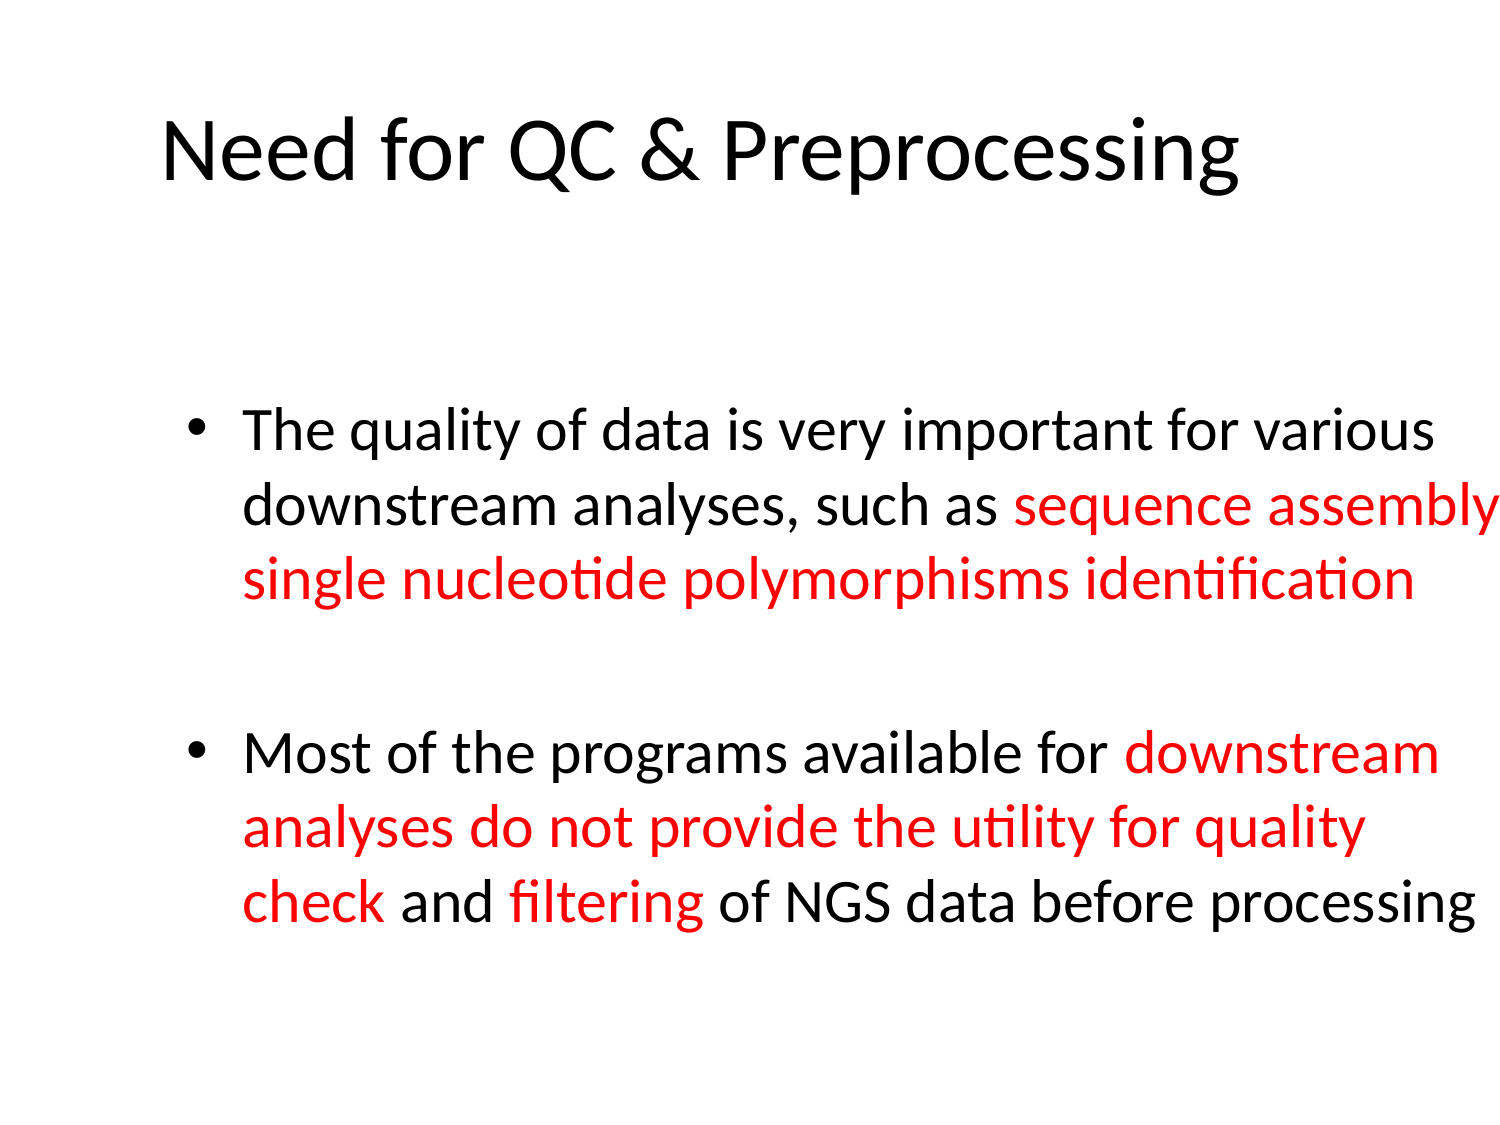

# Need for QC & Preprocessing
The quality of data is very important for various downstream analyses, such as sequence assembly, single nucleotide polymorphisms identification

Most of the programs available for downstream analyses do not provide the utility for quality check and filtering of NGS data before processing